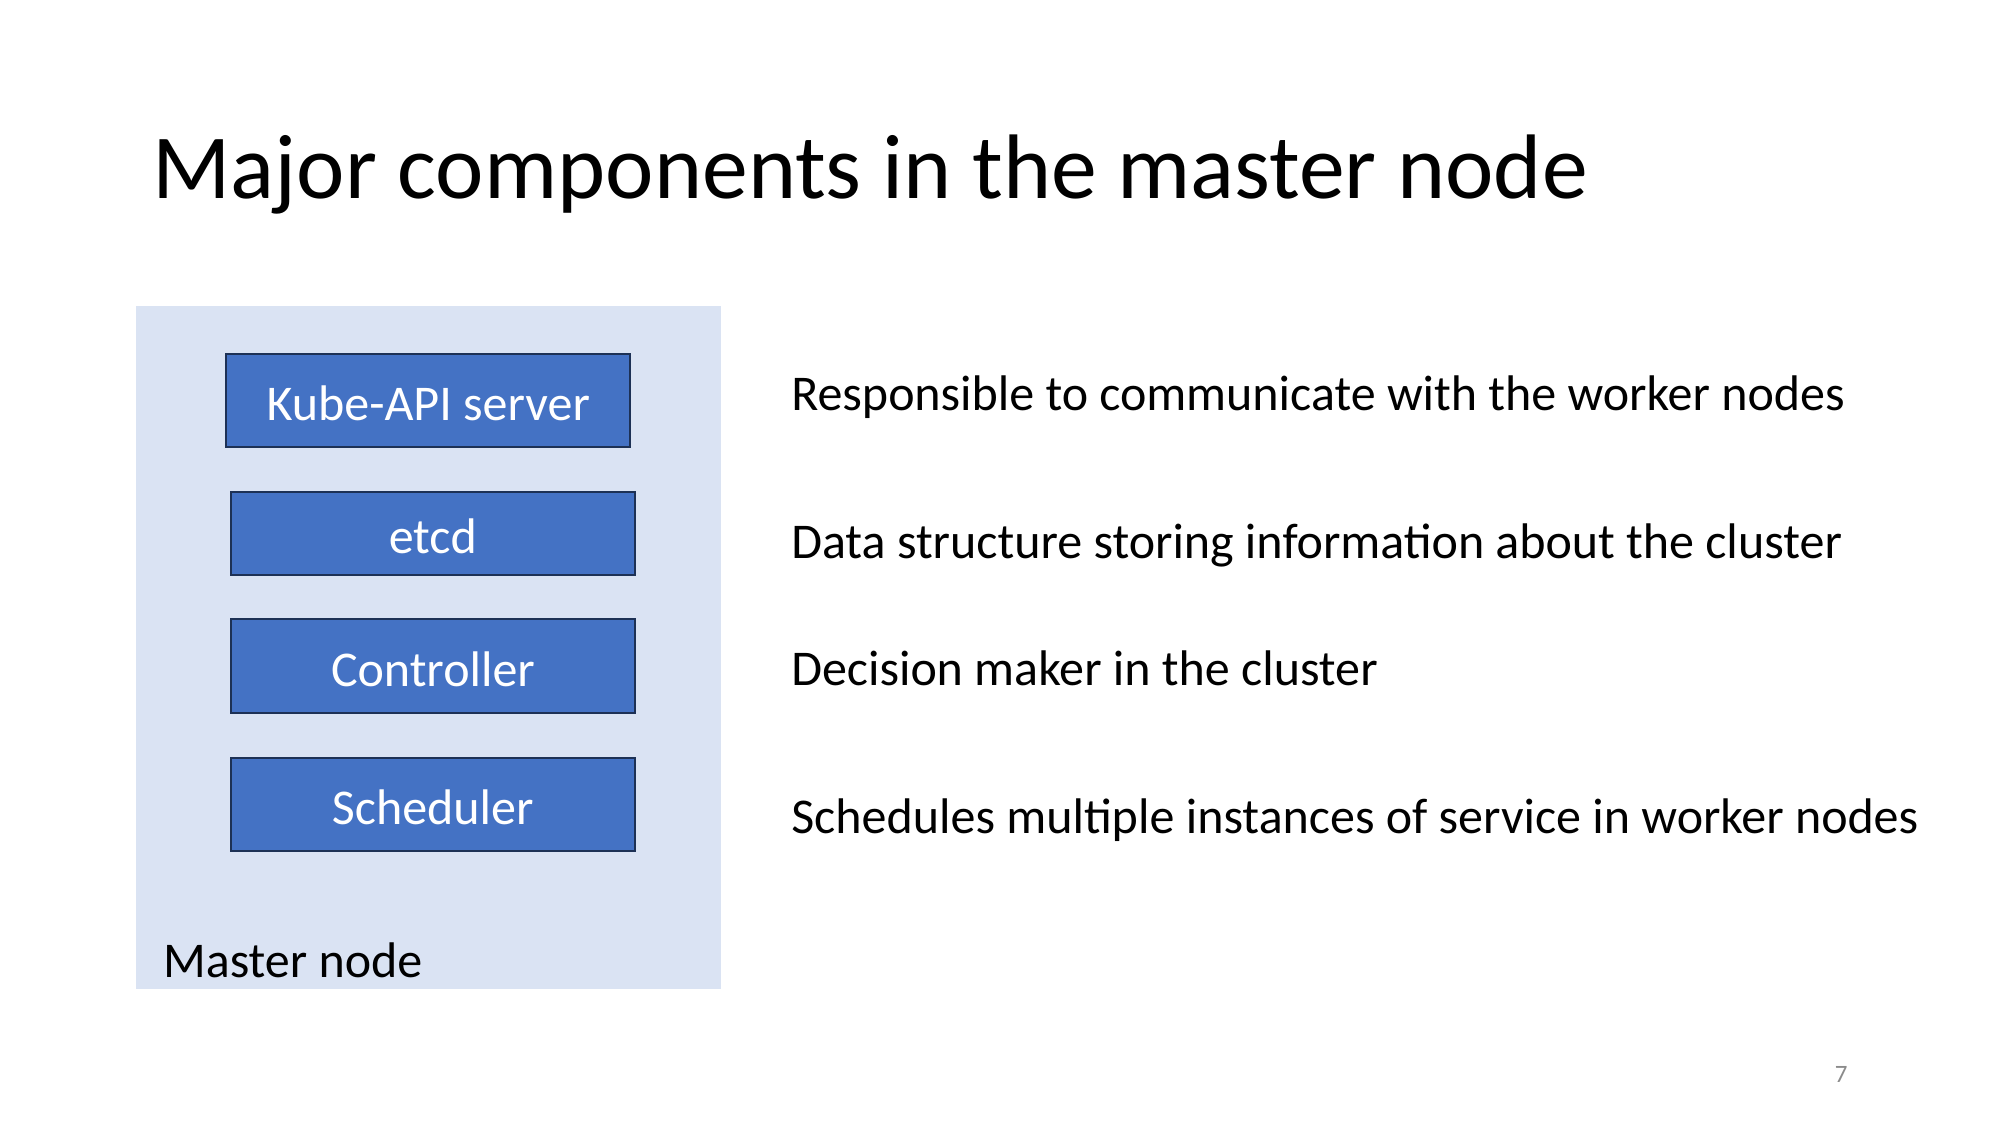

# Major components in the master node

Responsible to communicate with the worker nodes
Kube-API server
etcd
Data structure storing information about the cluster
Controller
Decision maker in the cluster
Scheduler
Schedules multiple instances of service in worker nodes
Master node
7